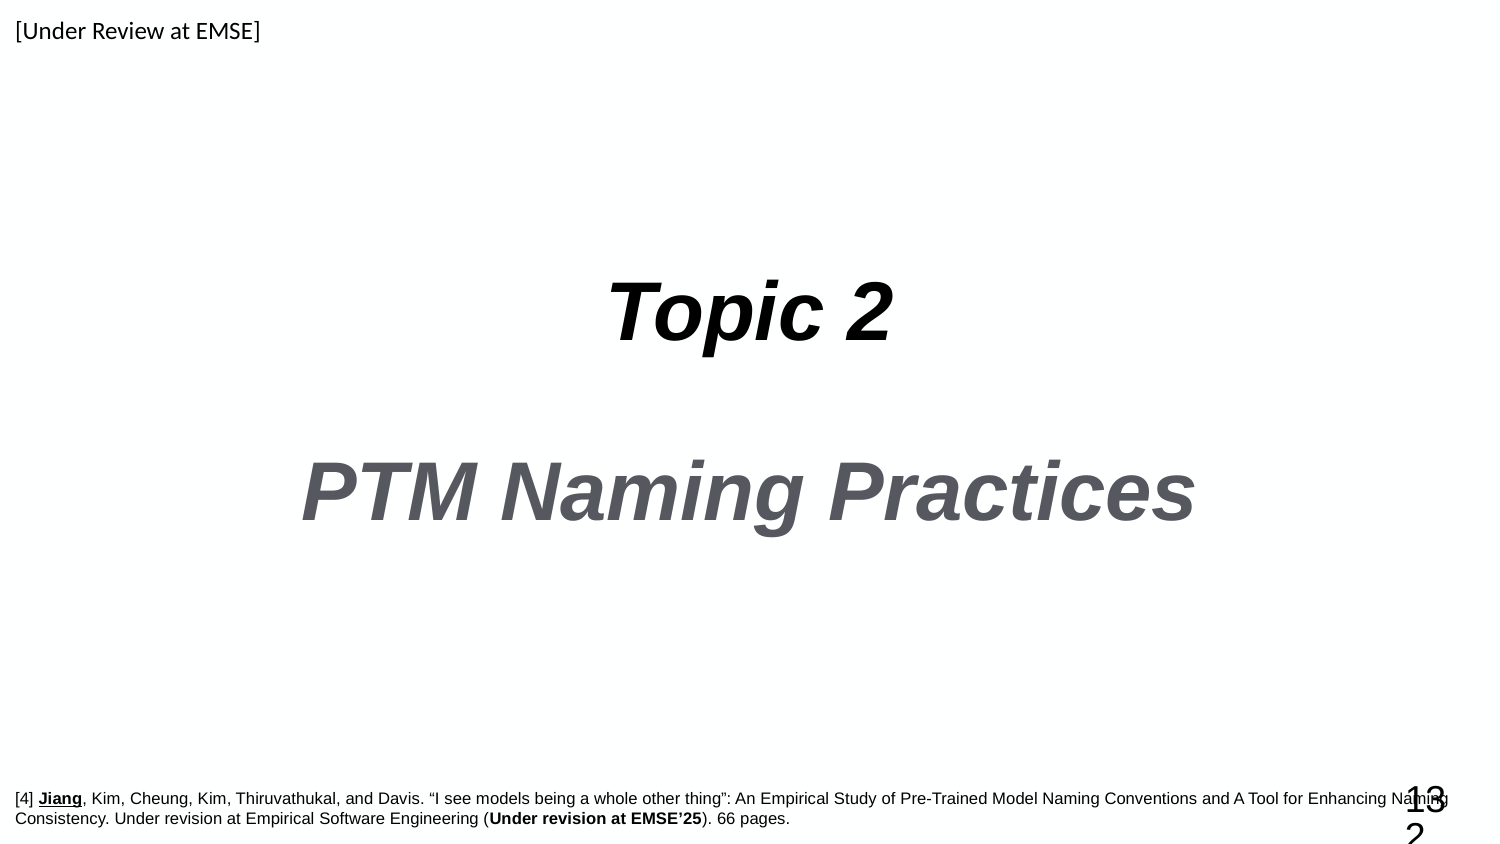

[Under Review at EMSE]
# Topic 2

PTM Naming Practices

132
[4] Jiang, Kim, Cheung, Kim, Thiruvathukal, and Davis. “I see models being a whole other thing”: An Empirical Study of Pre-Trained Model Naming Conventions and A Tool for Enhancing Naming Consistency. Under revision at Empirical Software Engineering (Under revision at EMSE’25). 66 pages.